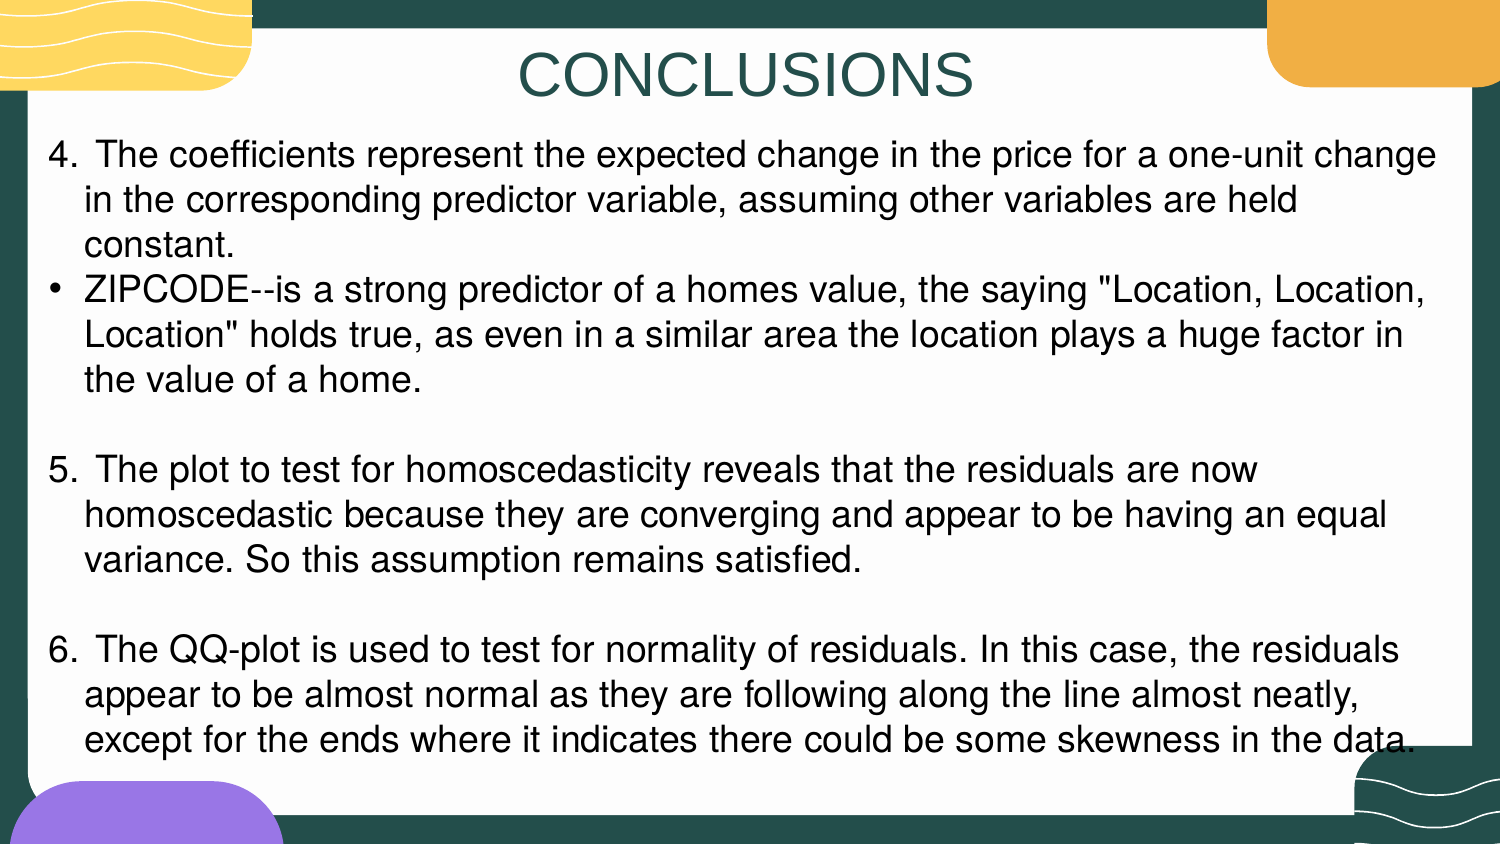

# CONCLUSIONS

 The coefficients represent the expected change in the price for a one-unit change in the corresponding predictor variable, assuming other variables are held constant.
ZIPCODE--is a strong predictor of a homes value, the saying "Location, Location, Location" holds true, as even in a similar area the location plays a huge factor in the value of a home.

 The plot to test for homoscedasticity reveals that the residuals are now homoscedastic because they are converging and appear to be having an equal variance. So this assumption remains satisfied.

 The QQ-plot is used to test for normality of residuals. In this case, the residuals appear to be almost normal as they are following along the line almost neatly, except for the ends where it indicates there could be some skewness in the data.